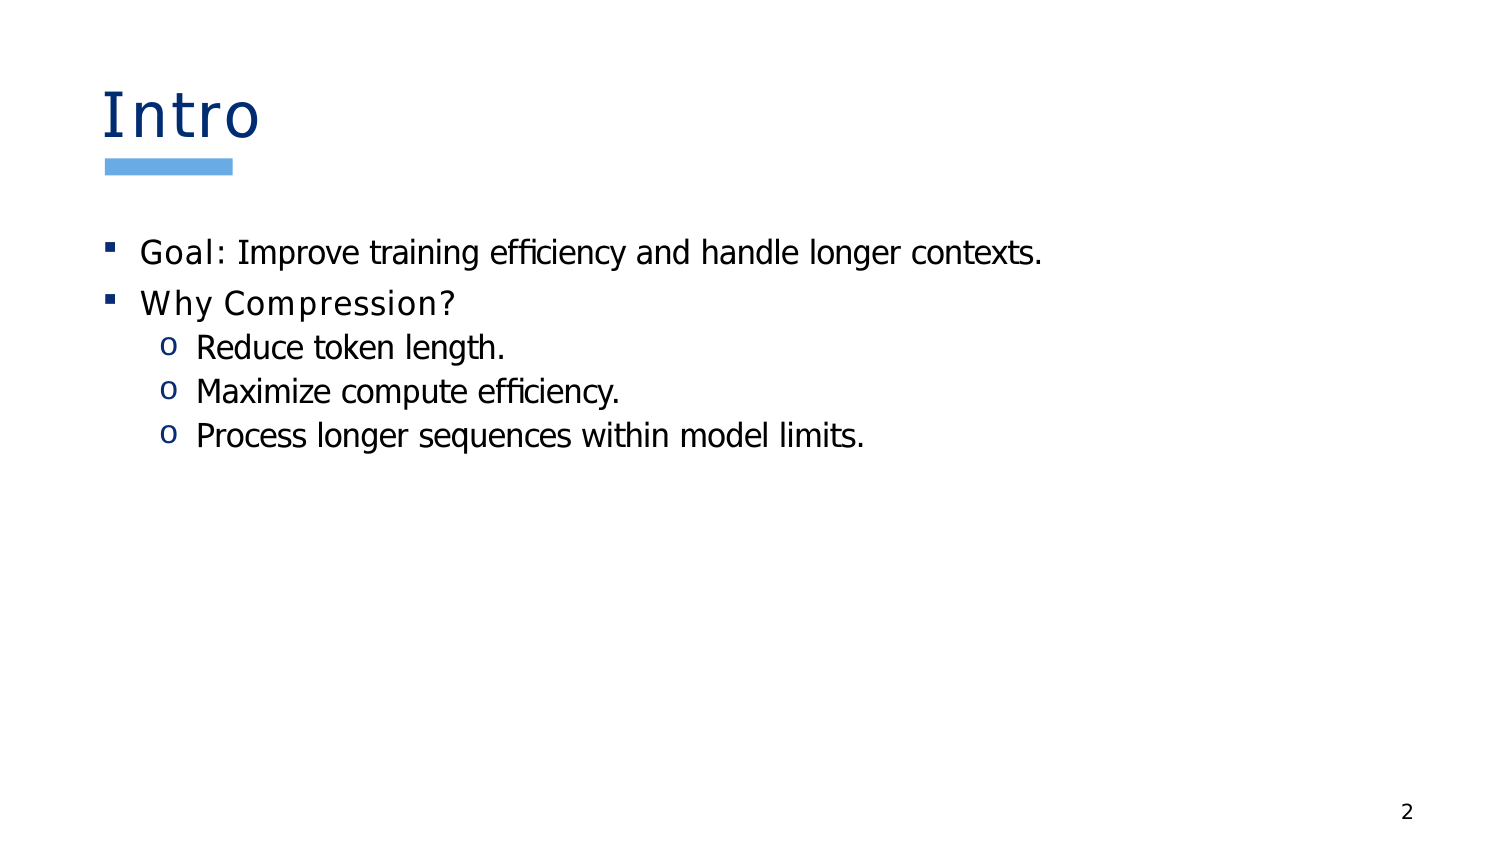

# Intro
Goal: Improve training efficiency and handle longer contexts.
Why Compression?
Reduce token length.
Maximize compute efficiency.
Process longer sequences within model limits.